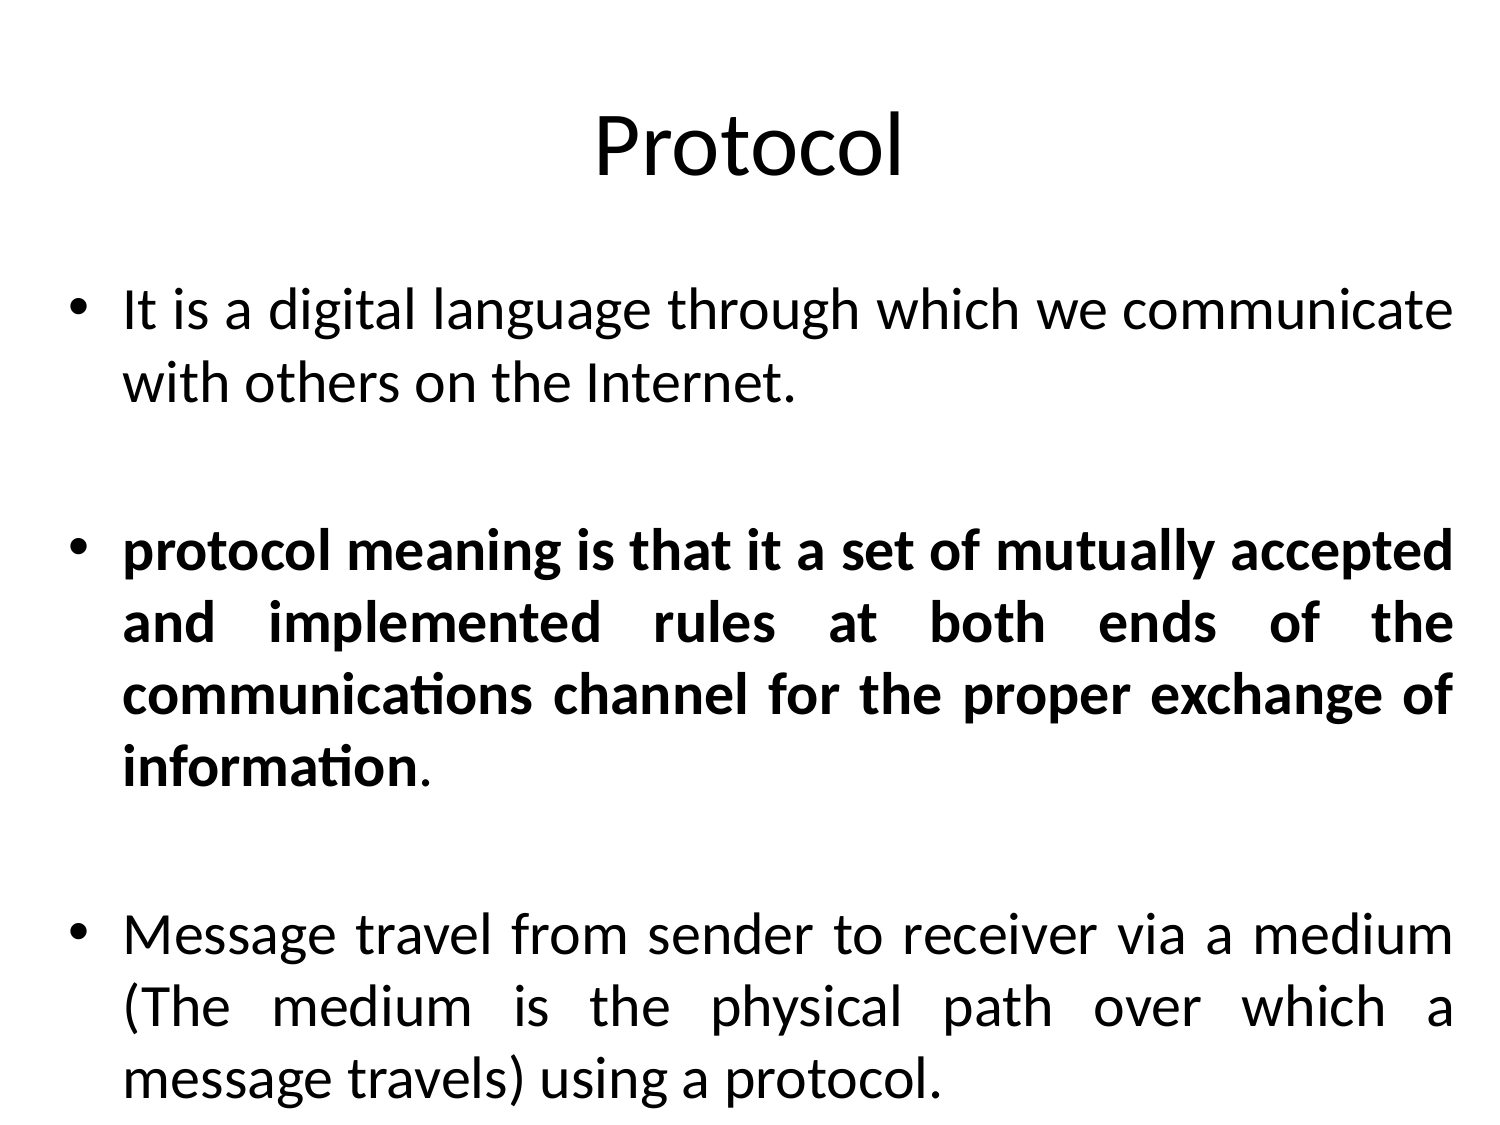

# Protocol
It is a digital language through which we communicate with others on the Internet.

protocol meaning is that it a set of mutually accepted and implemented rules at both ends of the communications channel for the proper exchange of information.

Message travel from sender to receiver via a medium (The medium is the physical path over which a message travels) using a protocol.